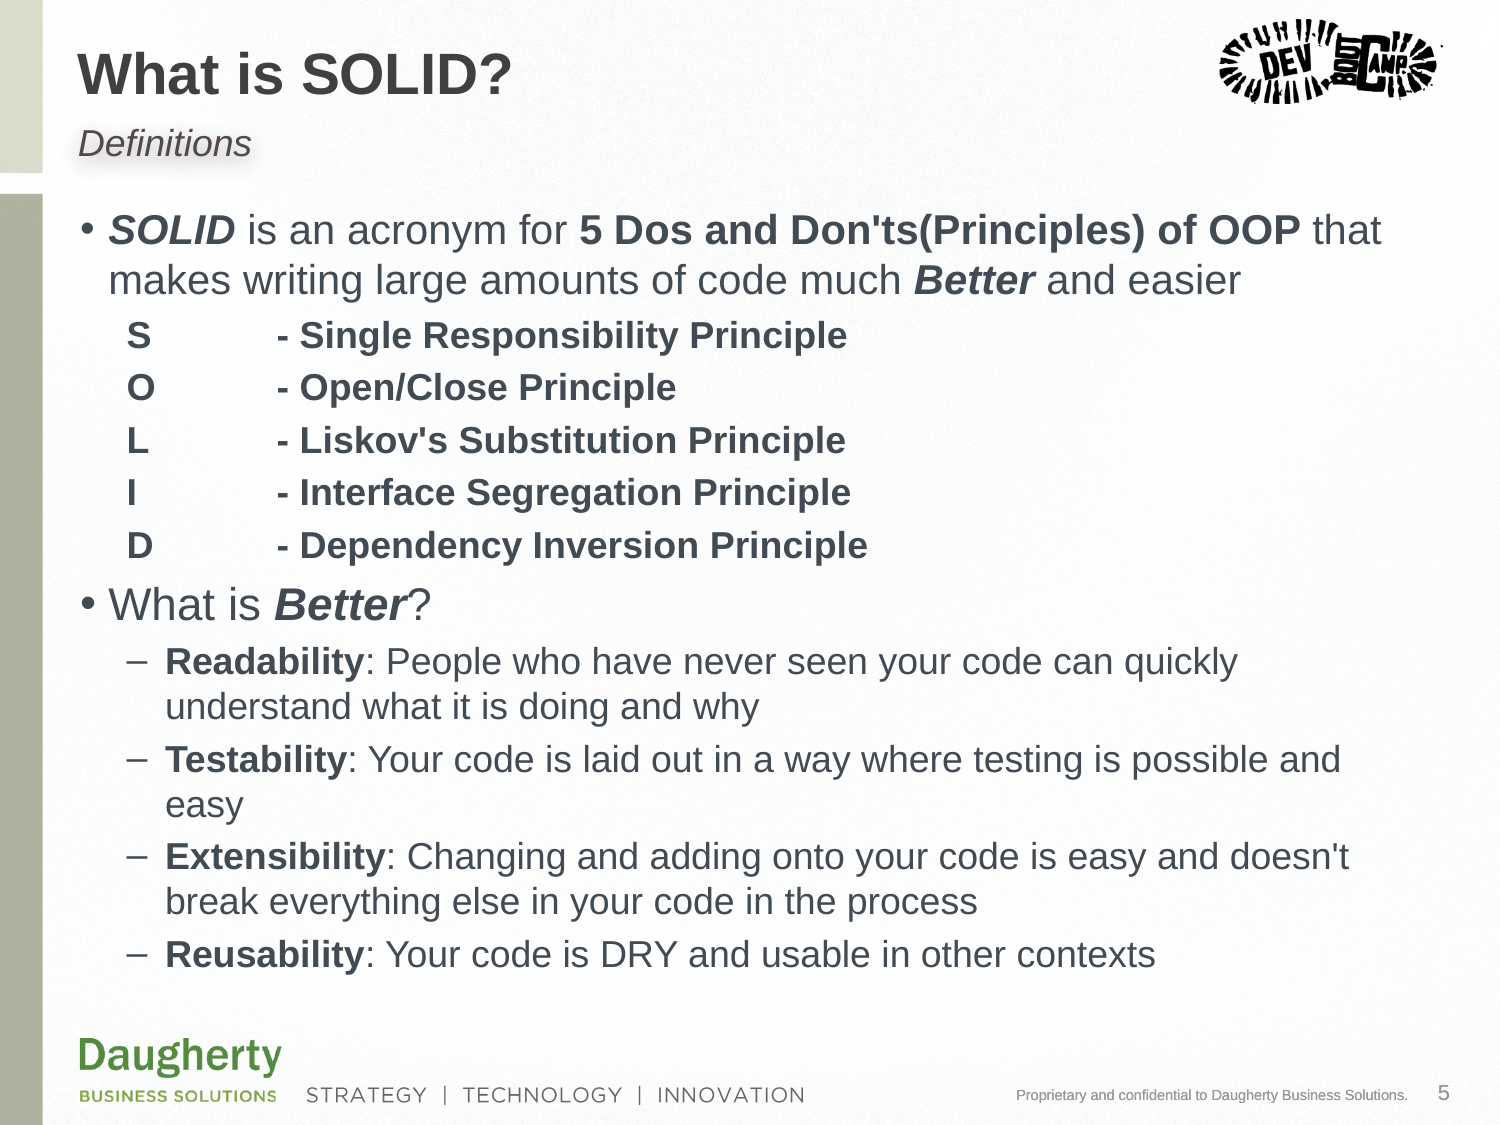

# What is SOLID?
Definitions
SOLID is an acronym for 5 Dos and Don'ts(Principles) of OOP that makes writing large amounts of code much Better and easier
S 	- Single Responsibility Principle
O	- Open/Close Principle
L 	- Liskov's Substitution Principle
I  	- Interface Segregation Principle
D 	- Dependency Inversion Principle
What is Better?
Readability: People who have never seen your code can quickly understand what it is doing and why
Testability: Your code is laid out in a way where testing is possible and easy
Extensibility: Changing and adding onto your code is easy and doesn't break everything else in your code in the process
Reusability: Your code is DRY and usable in other contexts
5
Proprietary and confidential to Daugherty Business Solutions.